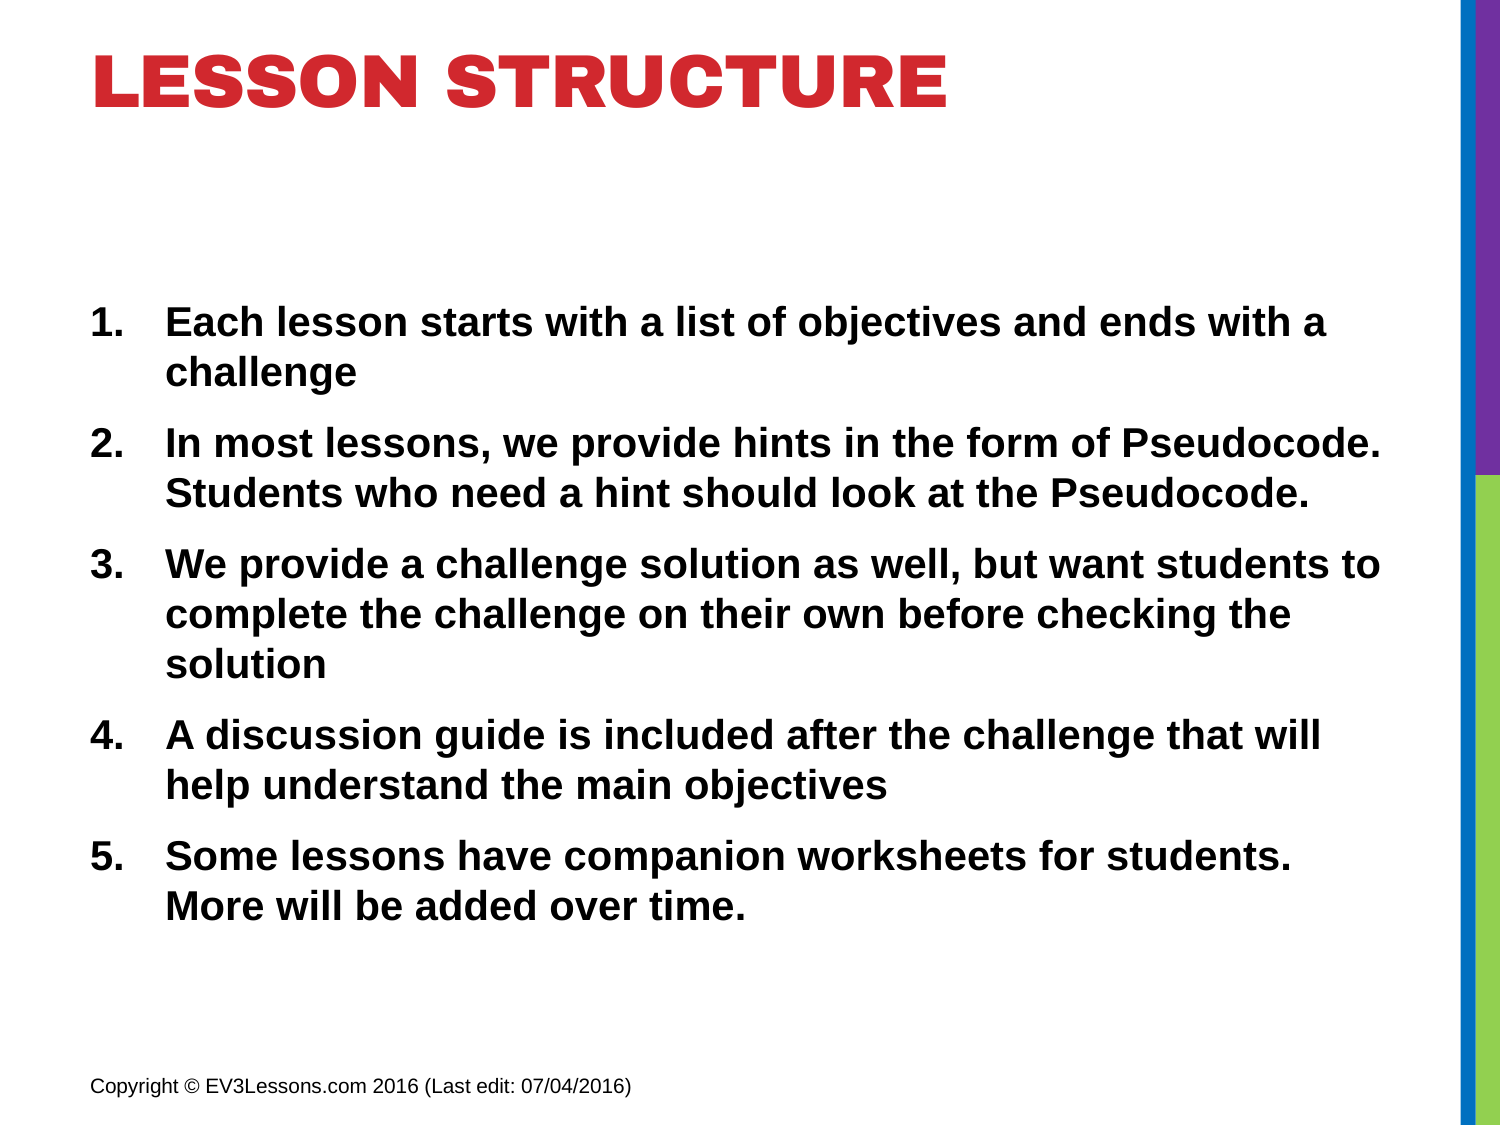

# Lesson Structure
Each lesson starts with a list of objectives and ends with a challenge
In most lessons, we provide hints in the form of Pseudocode.  Students who need a hint should look at the Pseudocode.
We provide a challenge solution as well, but want students to complete the challenge on their own before checking the solution
A discussion guide is included after the challenge that will help understand the main objectives
Some lessons have companion worksheets for students.  More will be added over time.
Copyright © EV3Lessons.com 2016 (Last edit: 07/04/2016)